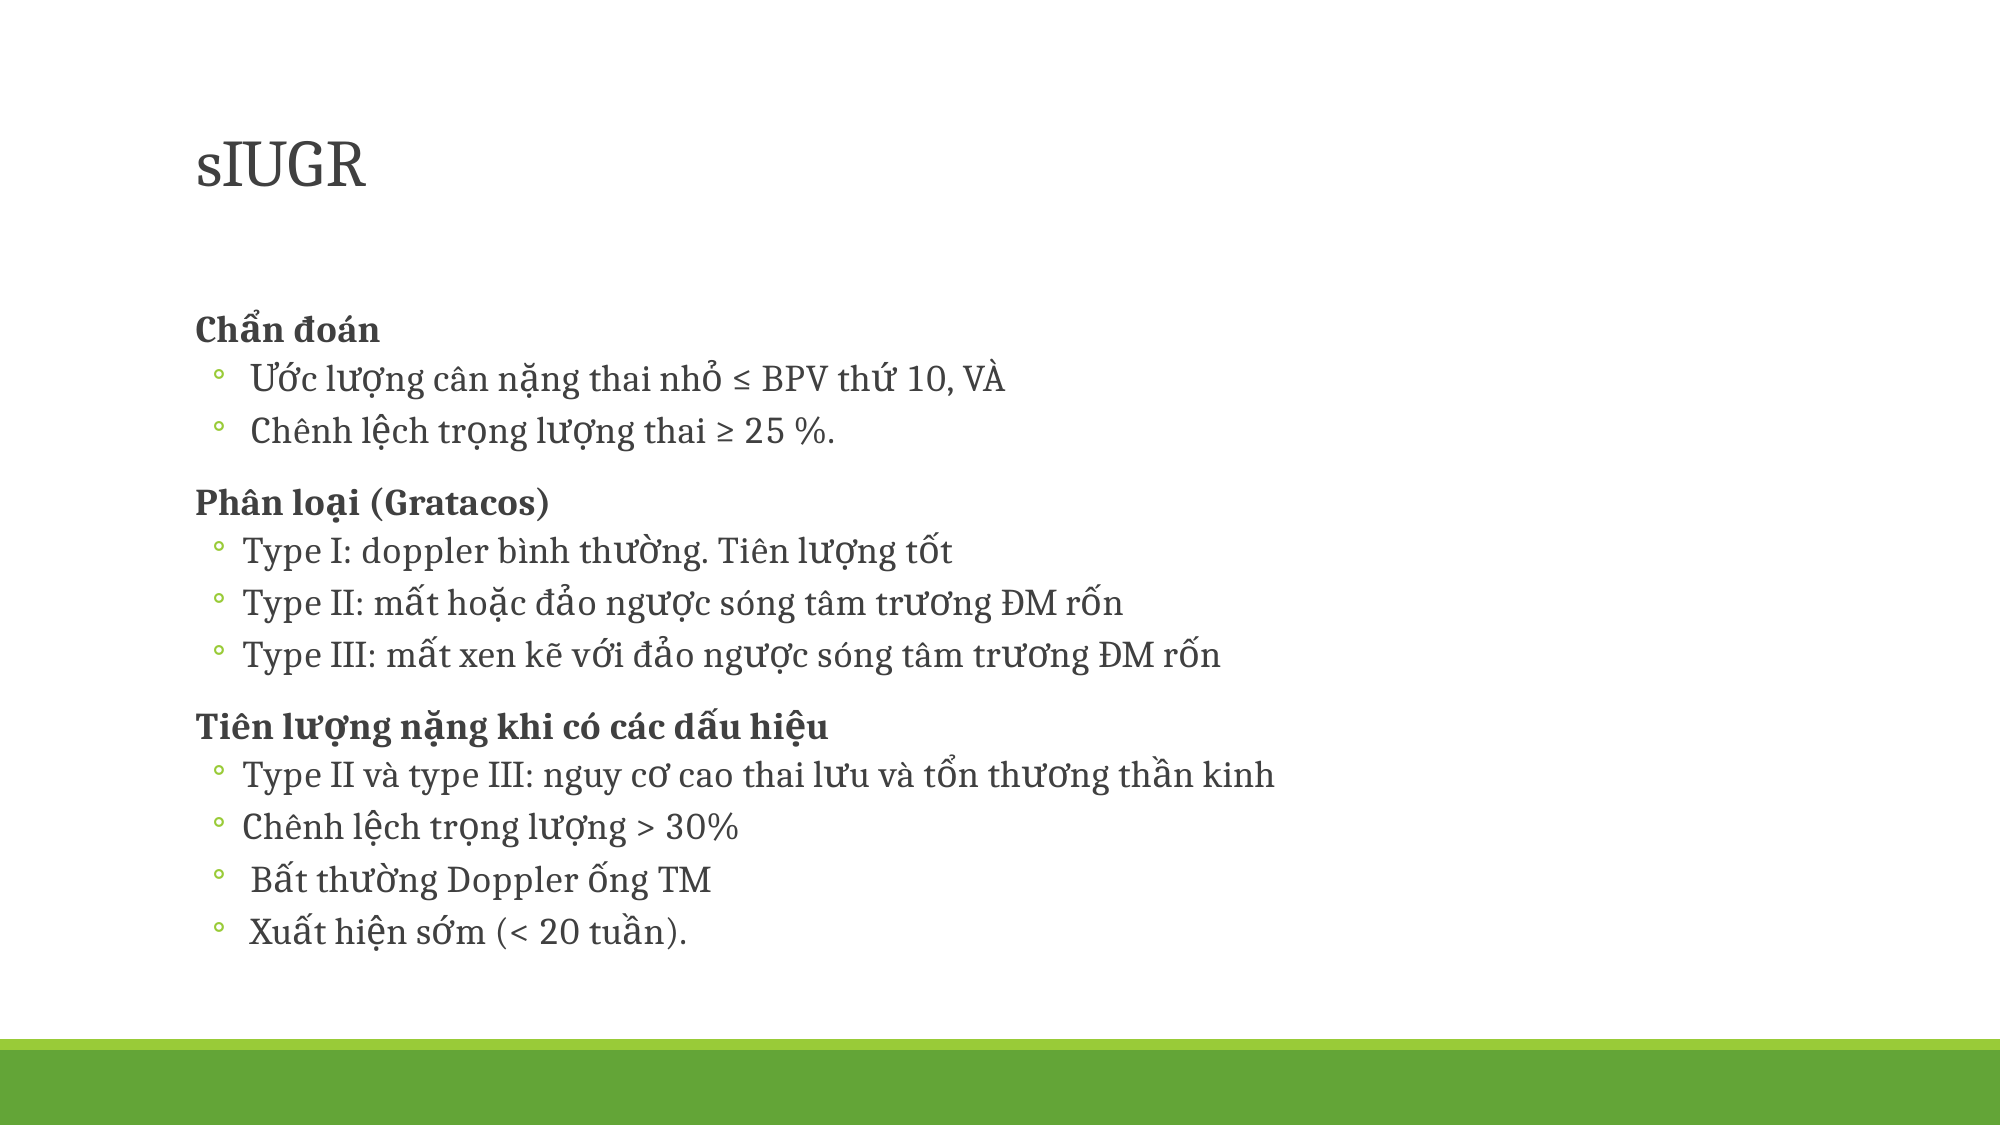

# sIUGR
Chẩn đoán
 Ước lượng cân nặng thai nhỏ ≤ BPV thứ 10, VÀ
 Chênh lệch trọng lượng thai ≥ 25 %.
Phân loại (Gratacos)
Type I: doppler bình thường. Tiên lượng tốt
Type II: mất hoặc đảo ngược sóng tâm trương ĐM rốn
Type III: mất xen kẽ với đảo ngược sóng tâm trương ĐM rốn
Tiên lượng nặng khi có các dấu hiệu
Type II và type III: nguy cơ cao thai lưu và tổn thương thần kinh
Chênh lệch trọng lượng > 30%
 Bất thường Doppler ống TM
 Xuất hiện sớm (< 20 tuần).